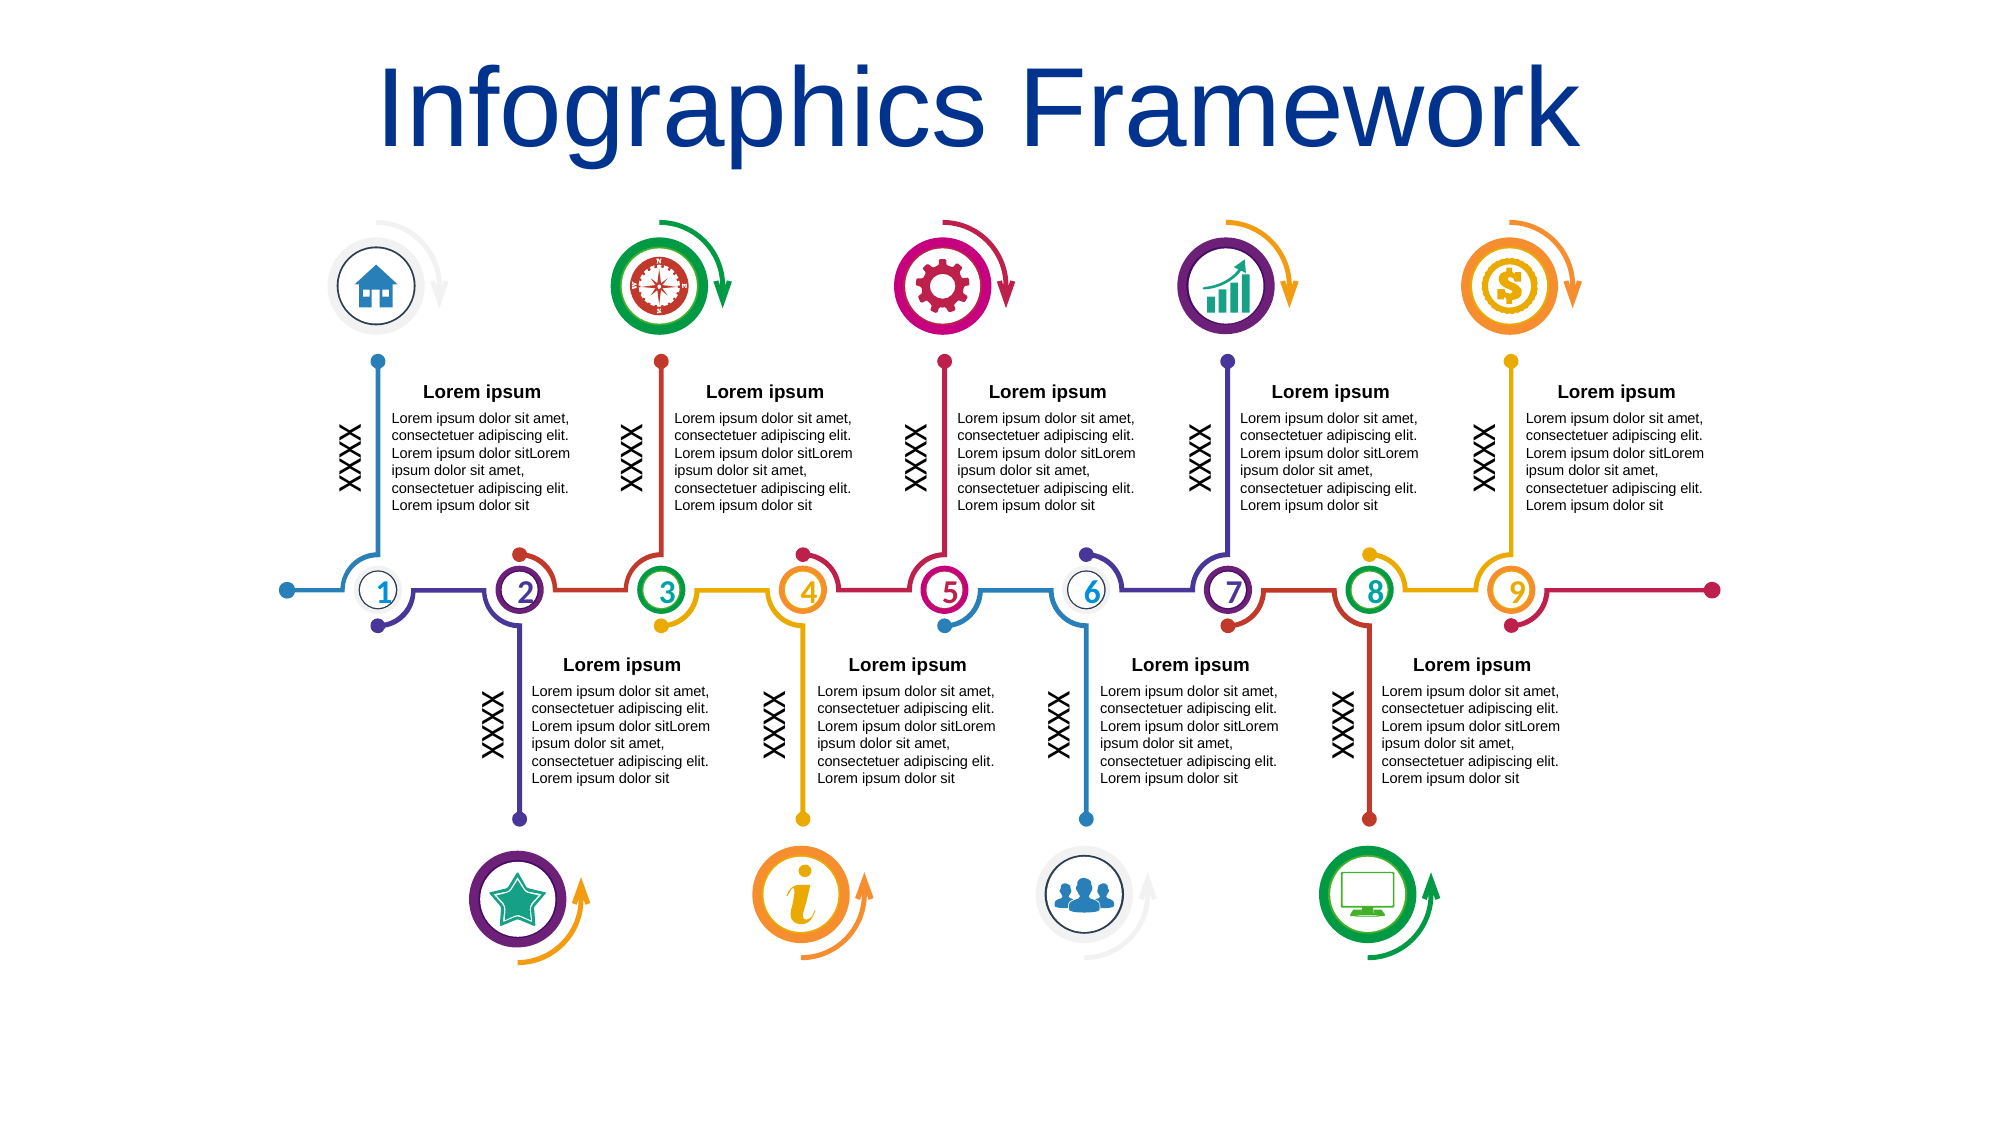

#
Infographics Framework

Lorem ipsum
Lorem ipsum dolor sit amet, consectetuer adipiscing elit. Lorem ipsum dolor sitLorem ipsum dolor sit amet, consectetuer adipiscing elit. Lorem ipsum dolor sit
Lorem ipsum
Lorem ipsum dolor sit amet, consectetuer adipiscing elit. Lorem ipsum dolor sitLorem ipsum dolor sit amet, consectetuer adipiscing elit. Lorem ipsum dolor sit
Lorem ipsum
Lorem ipsum dolor sit amet, consectetuer adipiscing elit. Lorem ipsum dolor sitLorem ipsum dolor sit amet, consectetuer adipiscing elit. Lorem ipsum dolor sit
Lorem ipsum
Lorem ipsum dolor sit amet, consectetuer adipiscing elit. Lorem ipsum dolor sitLorem ipsum dolor sit amet, consectetuer adipiscing elit. Lorem ipsum dolor sit
Lorem ipsum
Lorem ipsum dolor sit amet, consectetuer adipiscing elit. Lorem ipsum dolor sitLorem ipsum dolor sit amet, consectetuer adipiscing elit. Lorem ipsum dolor sit
XXXX
XXXX
XXXX
XXXX
XXXX

1

2

3

4

6

7

8

9

5

Lorem ipsum
Lorem ipsum dolor sit amet, consectetuer adipiscing elit. Lorem ipsum dolor sitLorem ipsum dolor sit amet, consectetuer adipiscing elit. Lorem ipsum dolor sit
Lorem ipsum
Lorem ipsum dolor sit amet, consectetuer adipiscing elit. Lorem ipsum dolor sitLorem ipsum dolor sit amet, consectetuer adipiscing elit. Lorem ipsum dolor sit
Lorem ipsum
Lorem ipsum dolor sit amet, consectetuer adipiscing elit. Lorem ipsum dolor sitLorem ipsum dolor sit amet, consectetuer adipiscing elit. Lorem ipsum dolor sit
Lorem ipsum
Lorem ipsum dolor sit amet, consectetuer adipiscing elit. Lorem ipsum dolor sitLorem ipsum dolor sit amet, consectetuer adipiscing elit. Lorem ipsum dolor sit
XXXX
XXXX
XXXX
XXXX